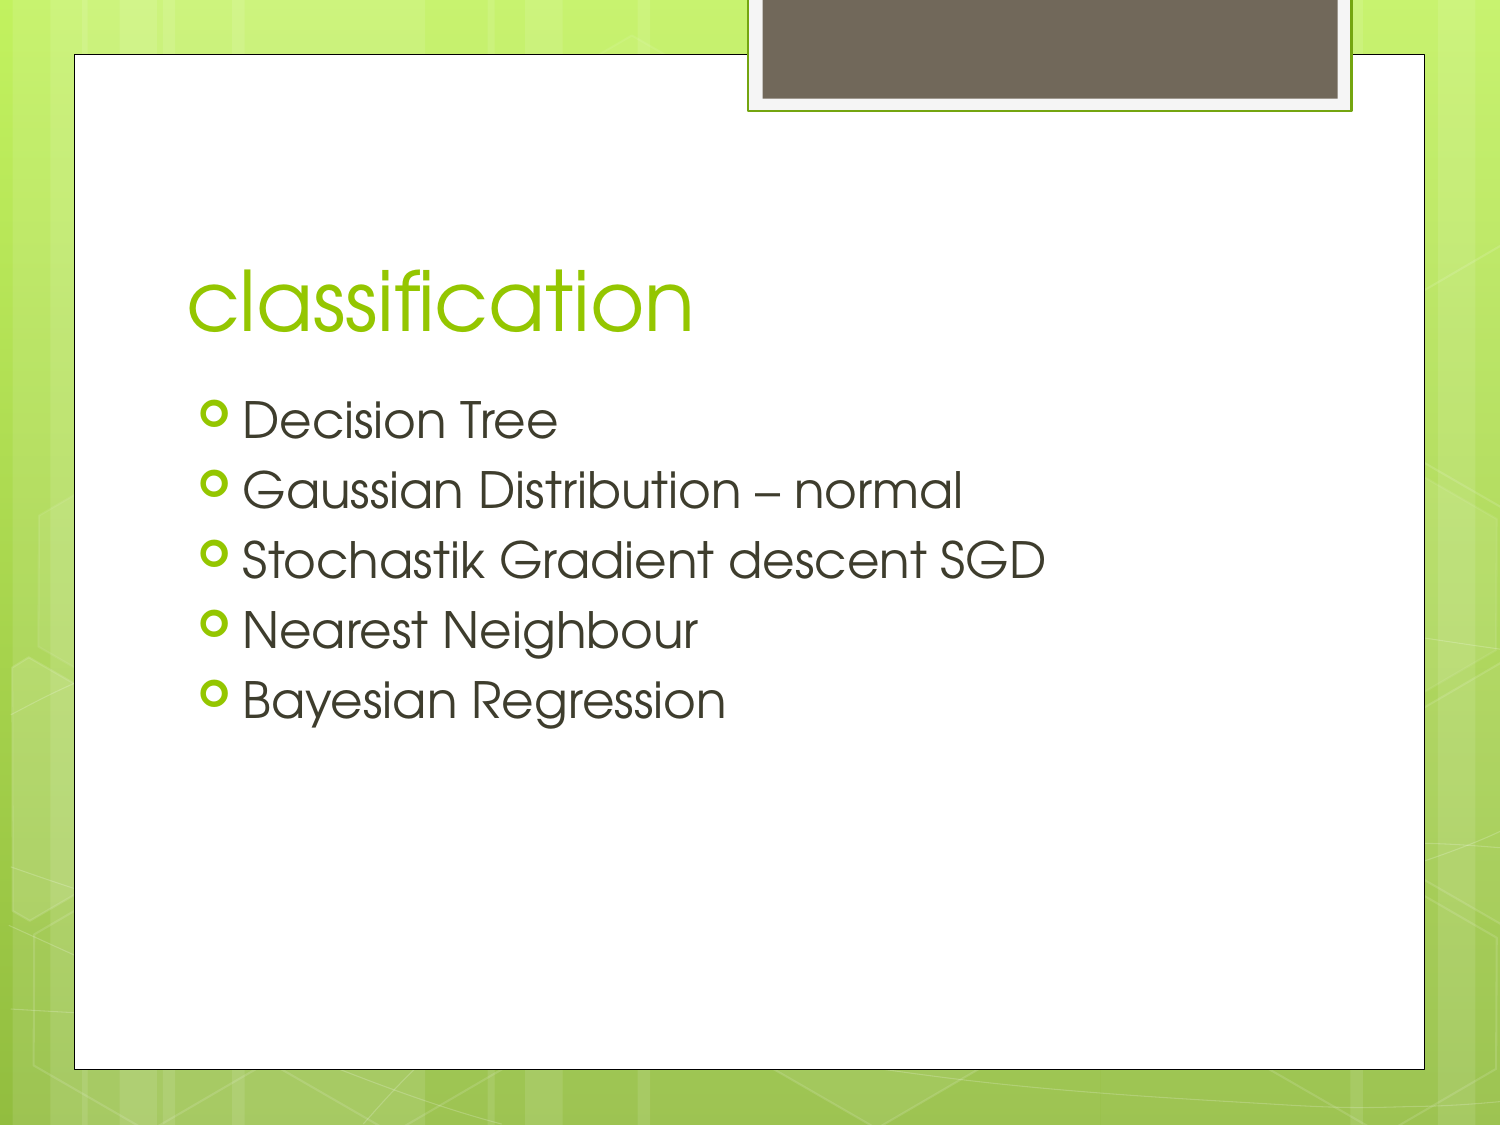

# classification
Decision Tree
Gaussian Distribution – normal
Stochastik Gradient descent SGD
Nearest Neighbour
Bayesian Regression